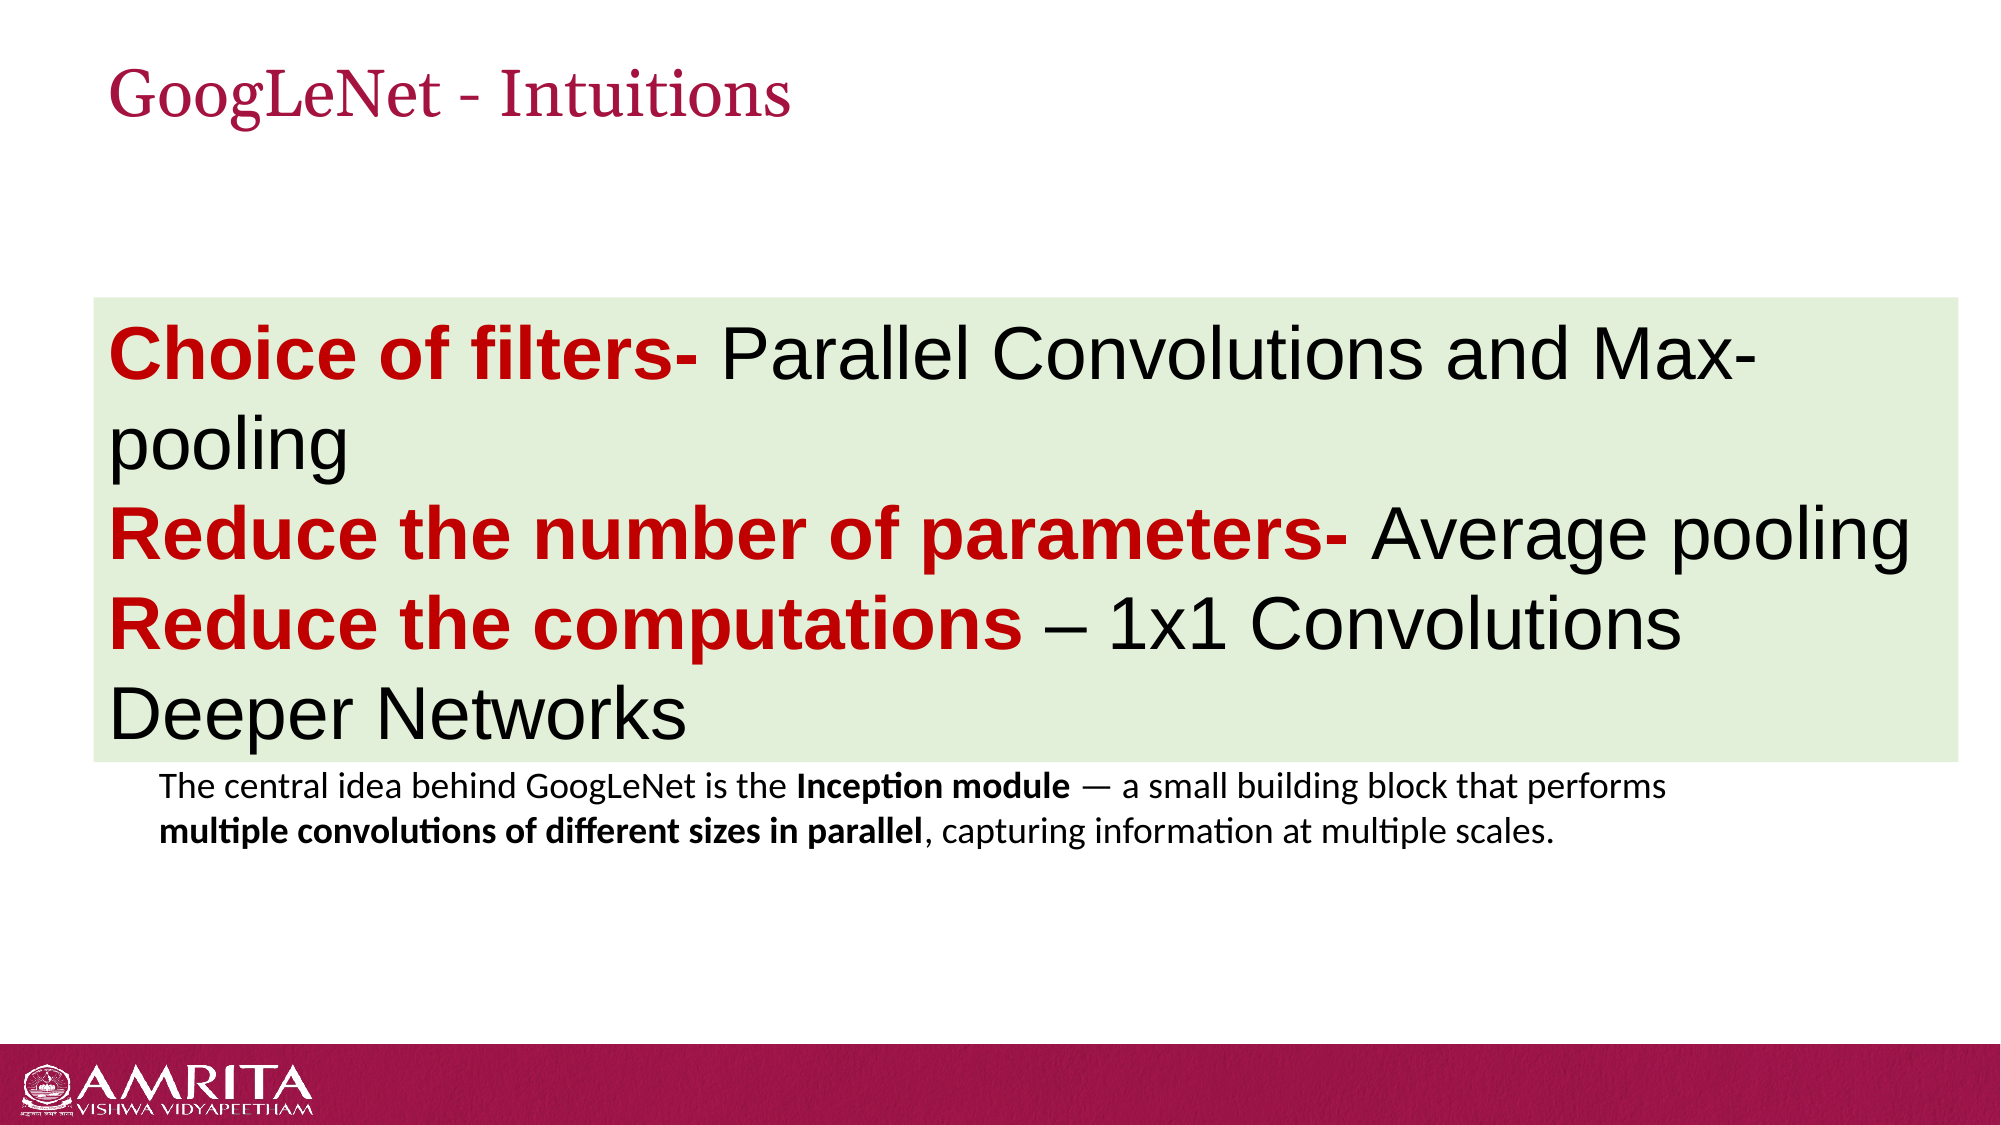

# GoogLeNet - Intuitions
Choice of filters- Parallel Convolutions and Max-pooling
Reduce the number of parameters- Average pooling
Reduce the computations – 1x1 Convolutions
Deeper Networks
The central idea behind GoogLeNet is the Inception module — a small building block that performs multiple convolutions of different sizes in parallel, capturing information at multiple scales.